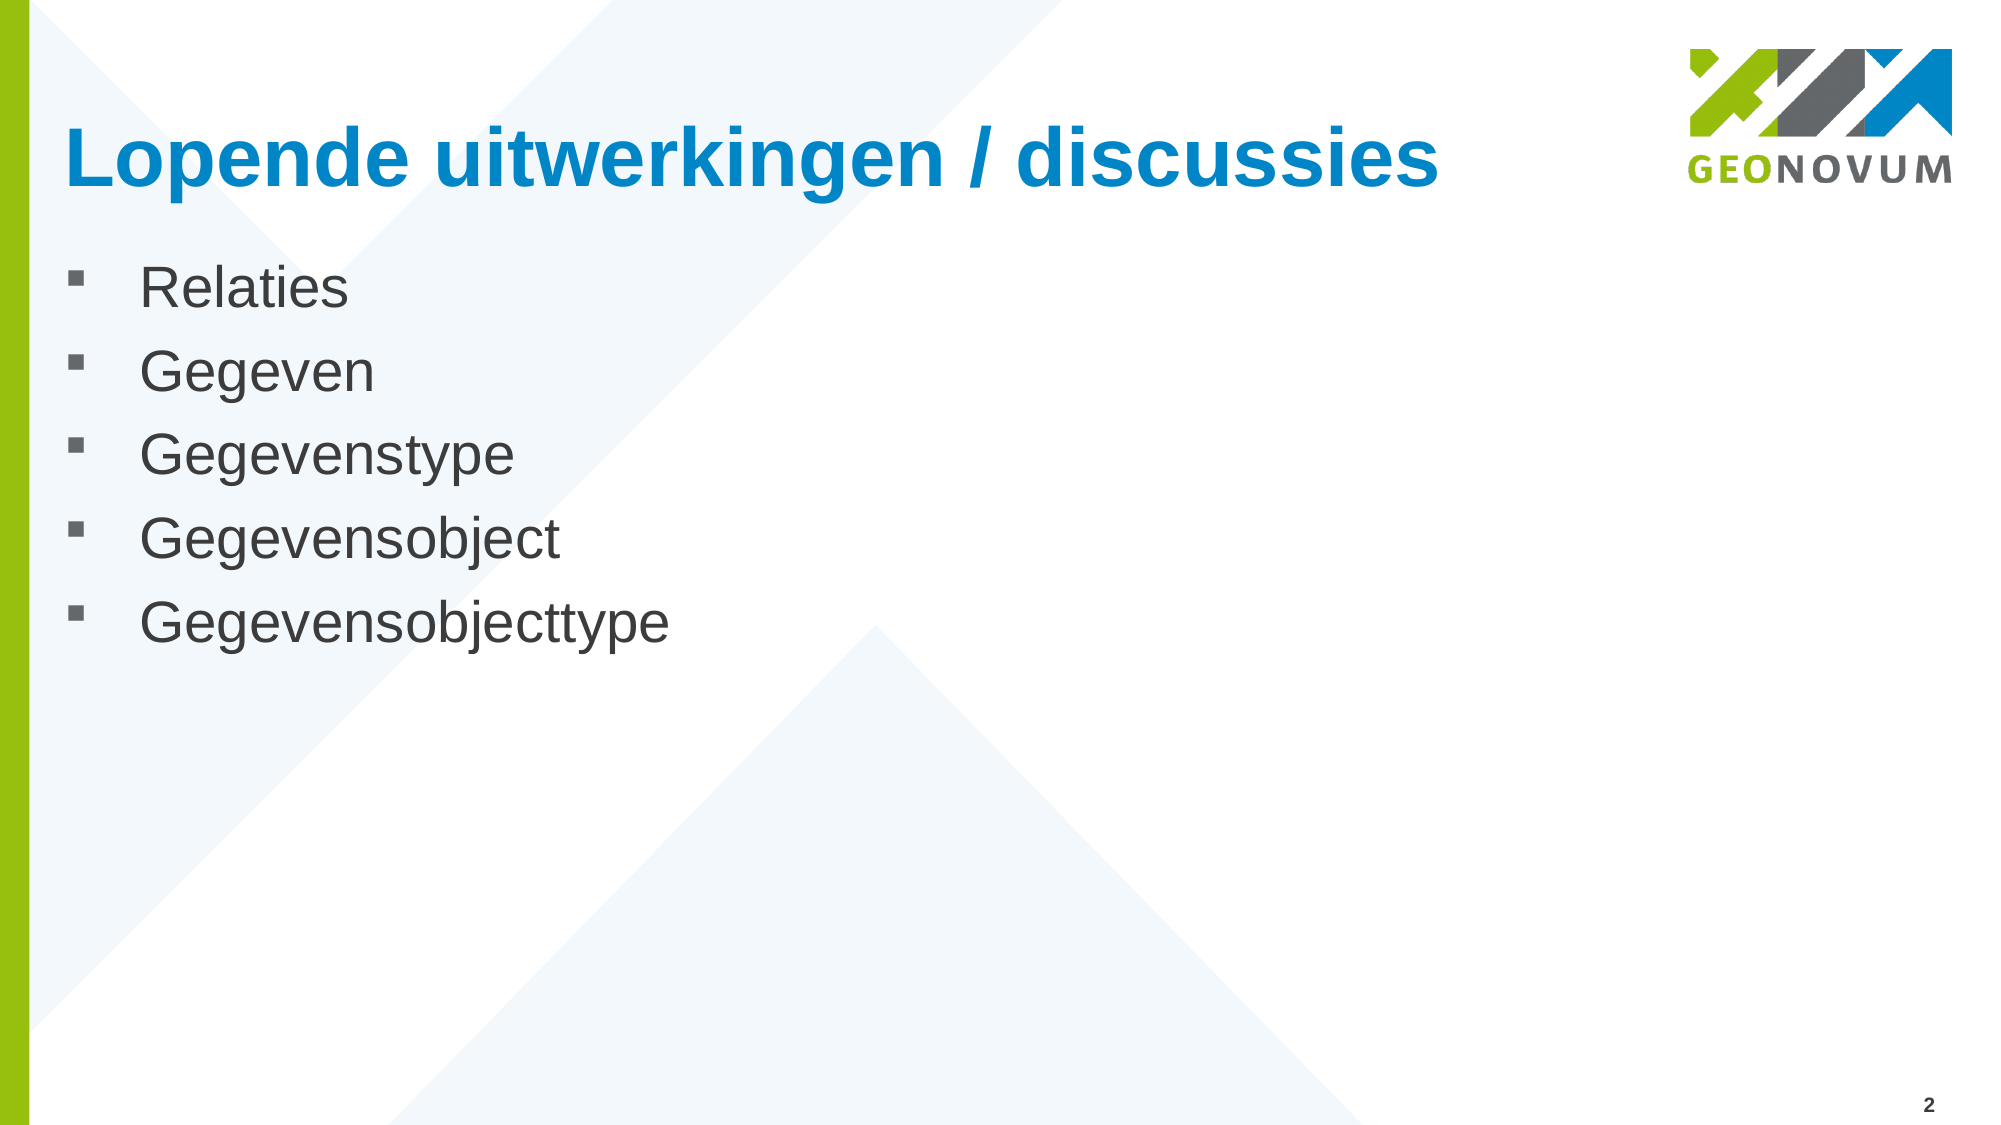

# Lopende uitwerkingen / discussies
Relaties
Gegeven
Gegevenstype
Gegevensobject
Gegevensobjecttype
2